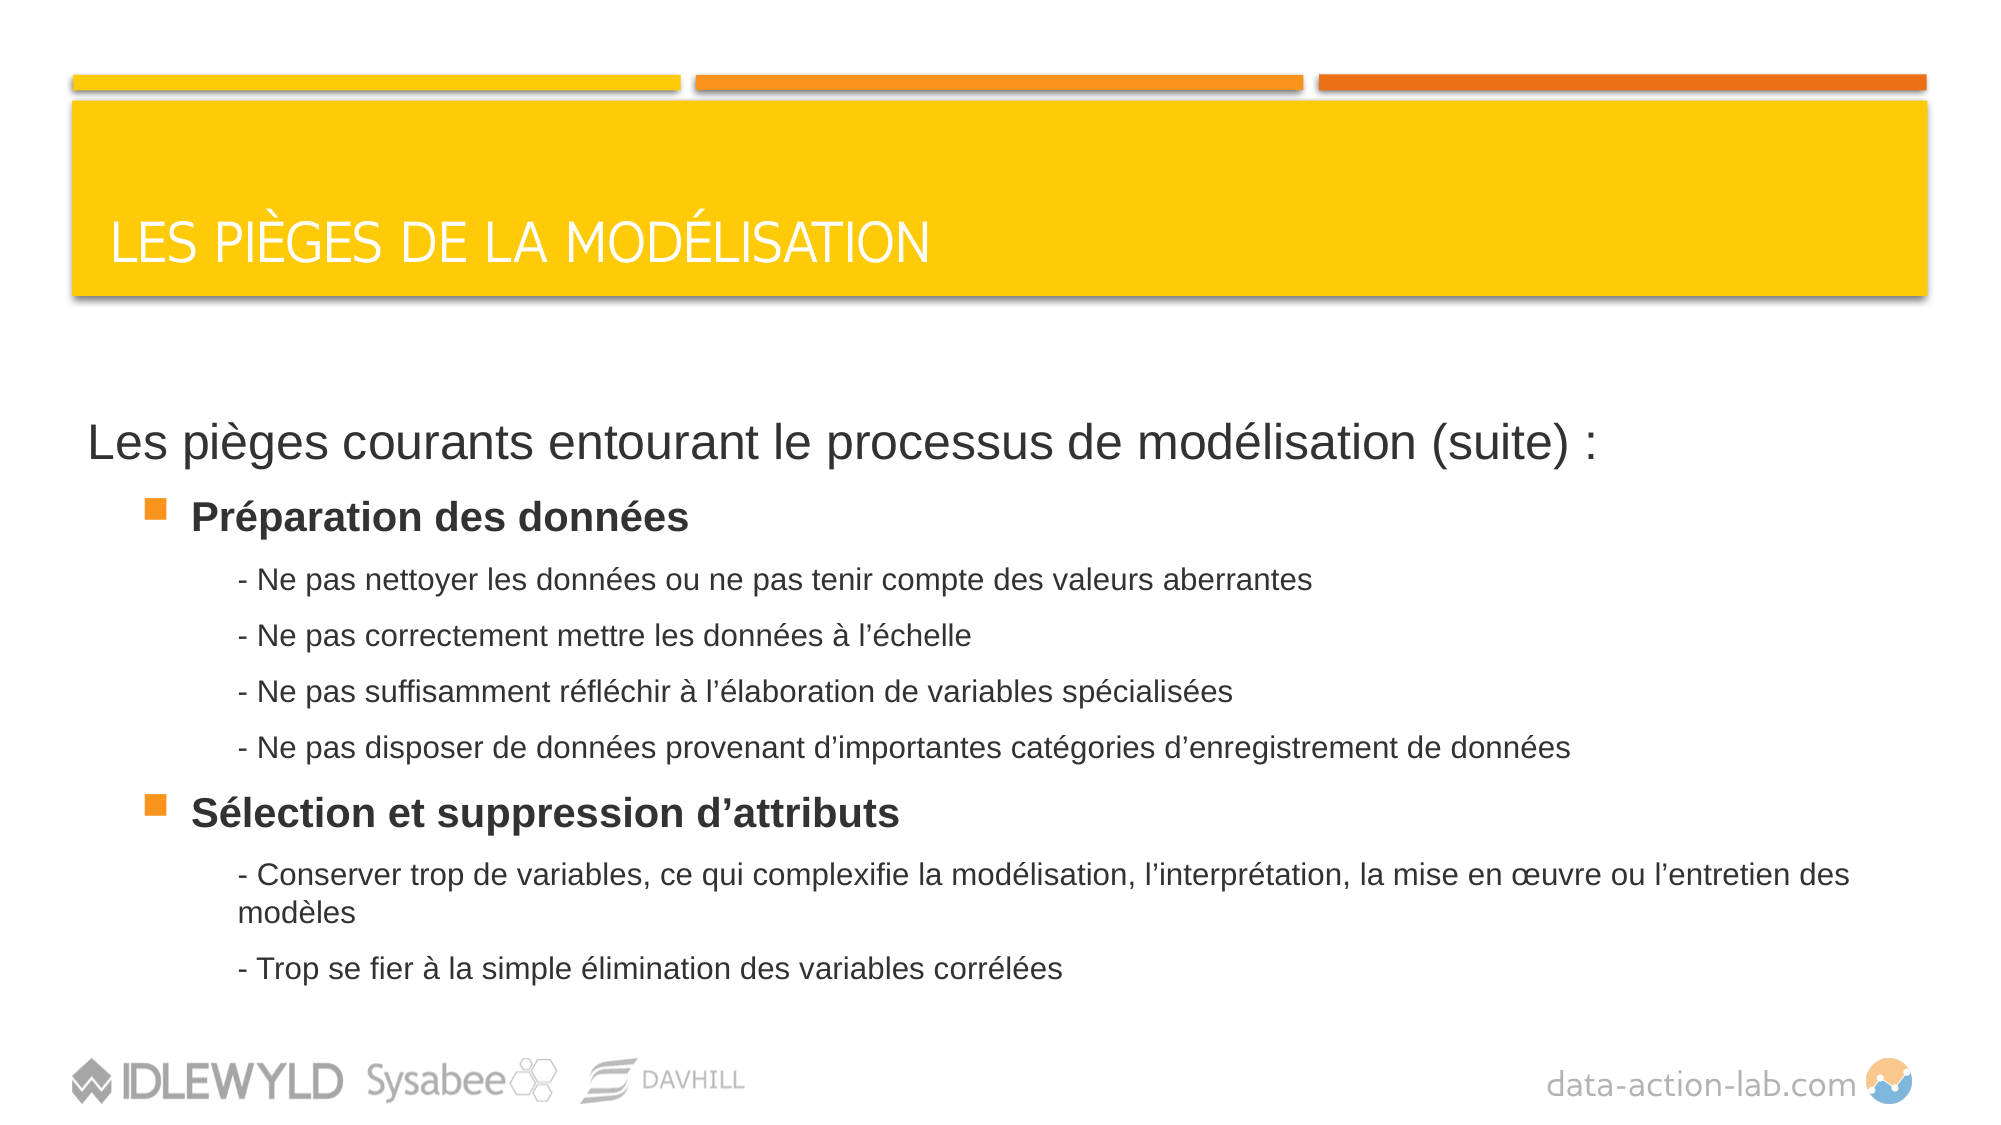

# Les pièges de la modélisation
Les pièges courants entourant le processus de modélisation (suite) :
Préparation des données
- Ne pas nettoyer les données ou ne pas tenir compte des valeurs aberrantes
- Ne pas correctement mettre les données à l’échelle
- Ne pas suffisamment réfléchir à l’élaboration de variables spécialisées
- Ne pas disposer de données provenant d’importantes catégories d’enregistrement de données
Sélection et suppression d’attributs
- Conserver trop de variables, ce qui complexifie la modélisation, l’interprétation, la mise en œuvre ou l’entretien des modèles
- Trop se fier à la simple élimination des variables corrélées